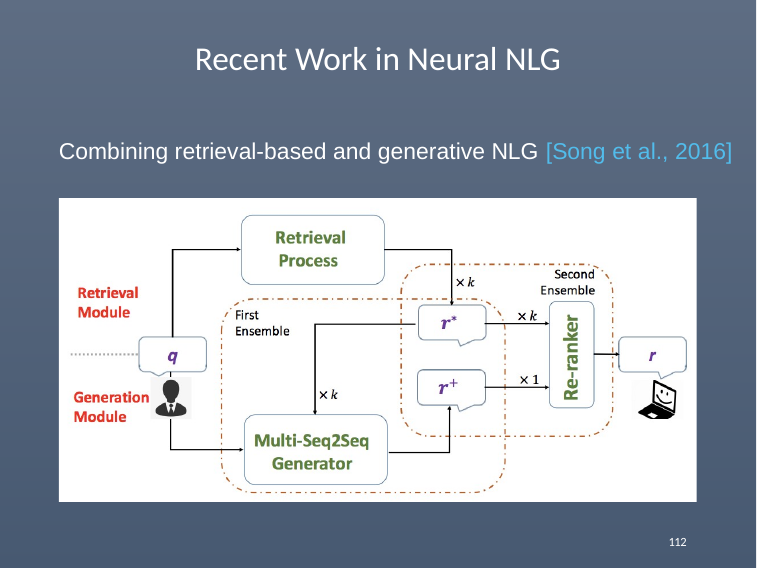

# Recent Work in Neural NLG
Combining retrieval-based and generative NLG [Song et al., 2016]

112